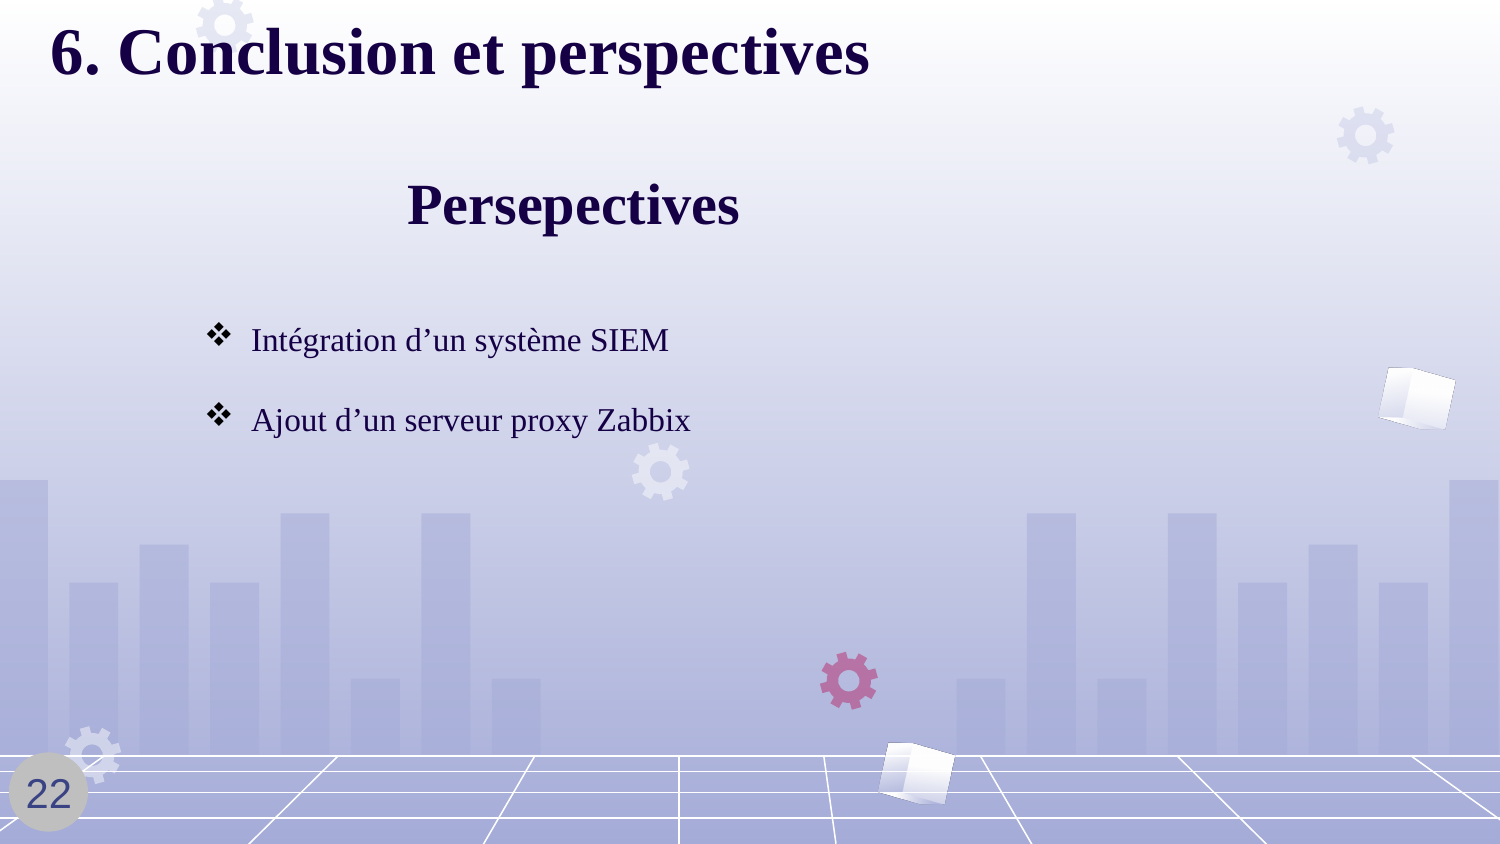

6. Conclusion et perspectives

# Persepectives

Intégration d’un système SIEM

Ajout d’un serveur proxy Zabbix

22